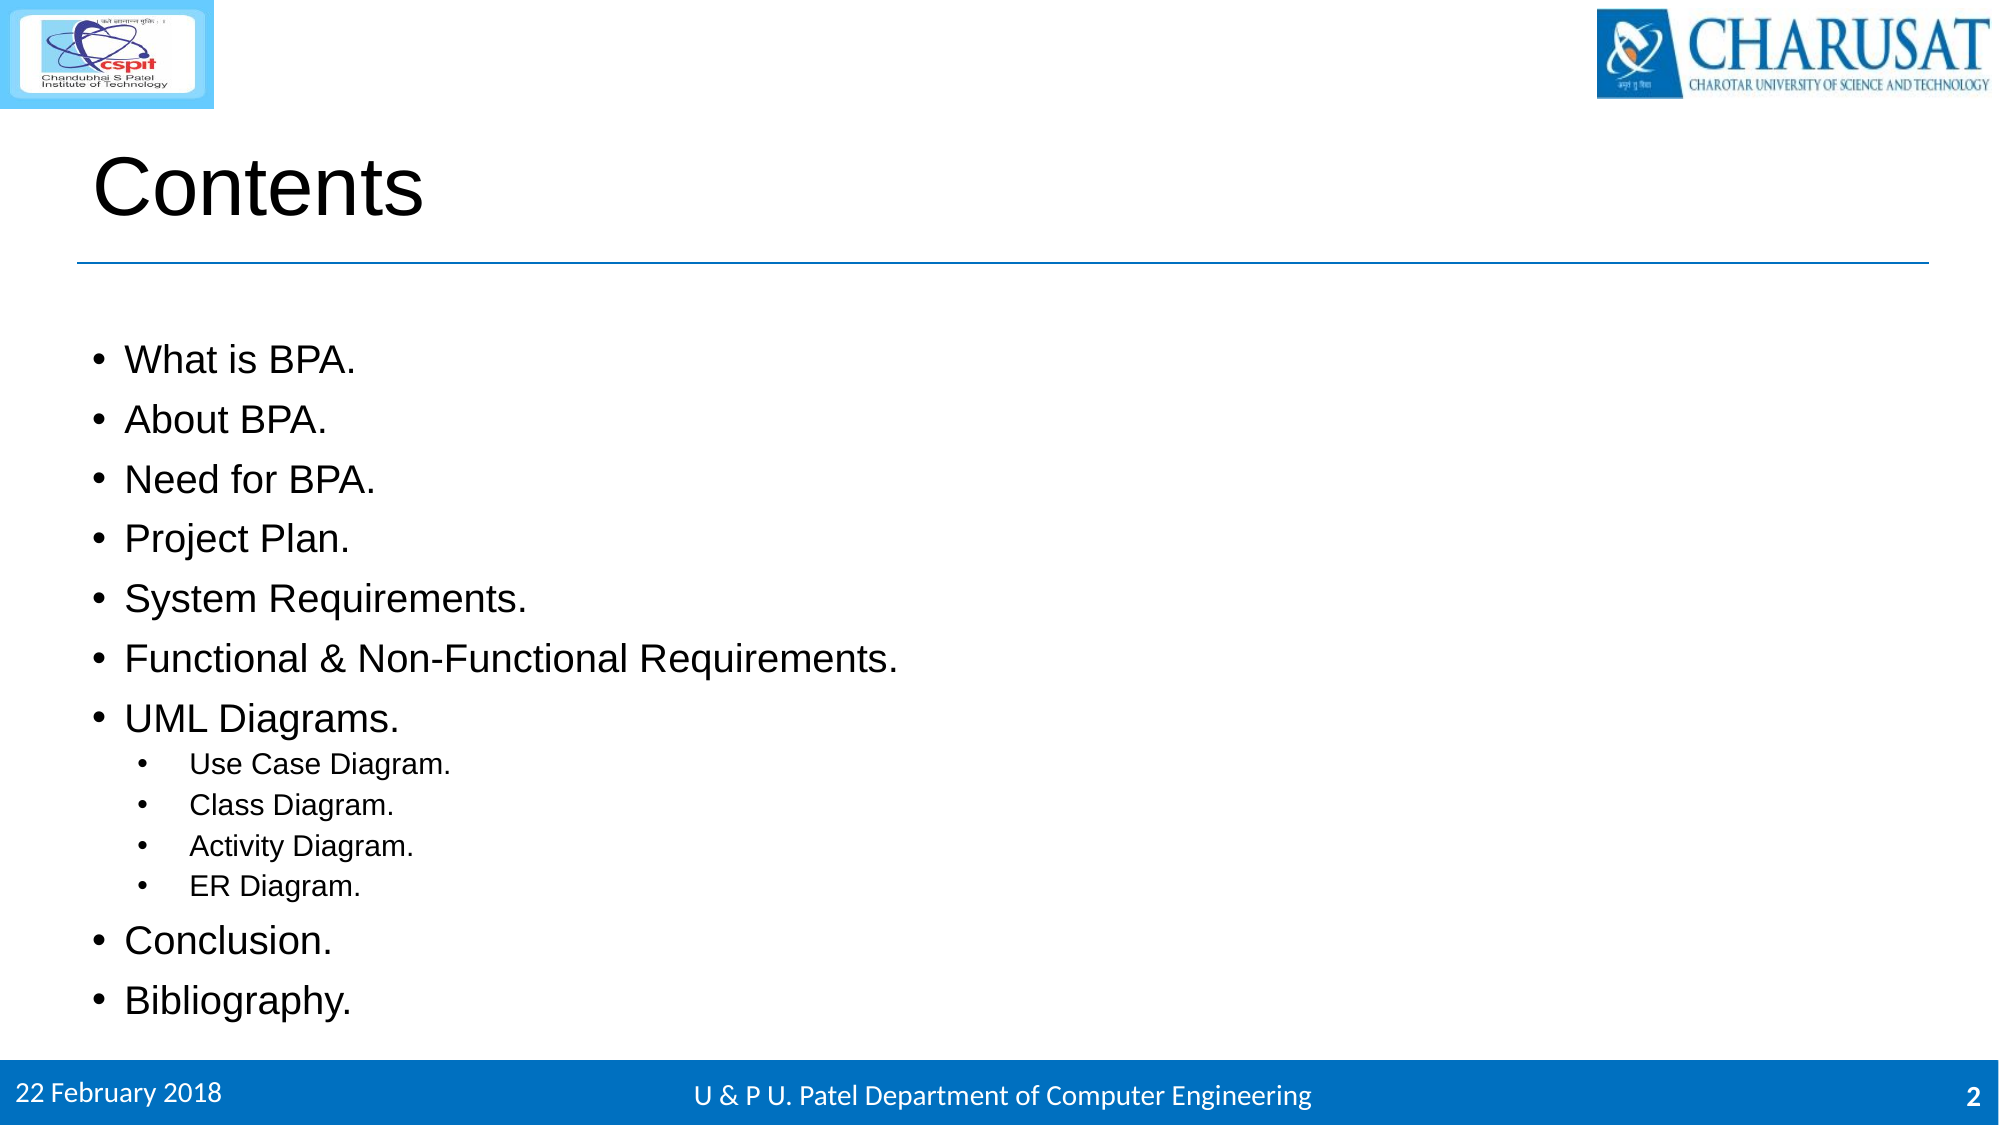

# Contents
What is BPA.
About BPA.
Need for BPA.
Project Plan.
System Requirements.
Functional & Non-Functional Requirements.
UML Diagrams.
Use Case Diagram.
Class Diagram.
Activity Diagram.
ER Diagram.
Conclusion.
Bibliography.
22 February 2018
U & P U. Patel Department of Computer Engineering
2